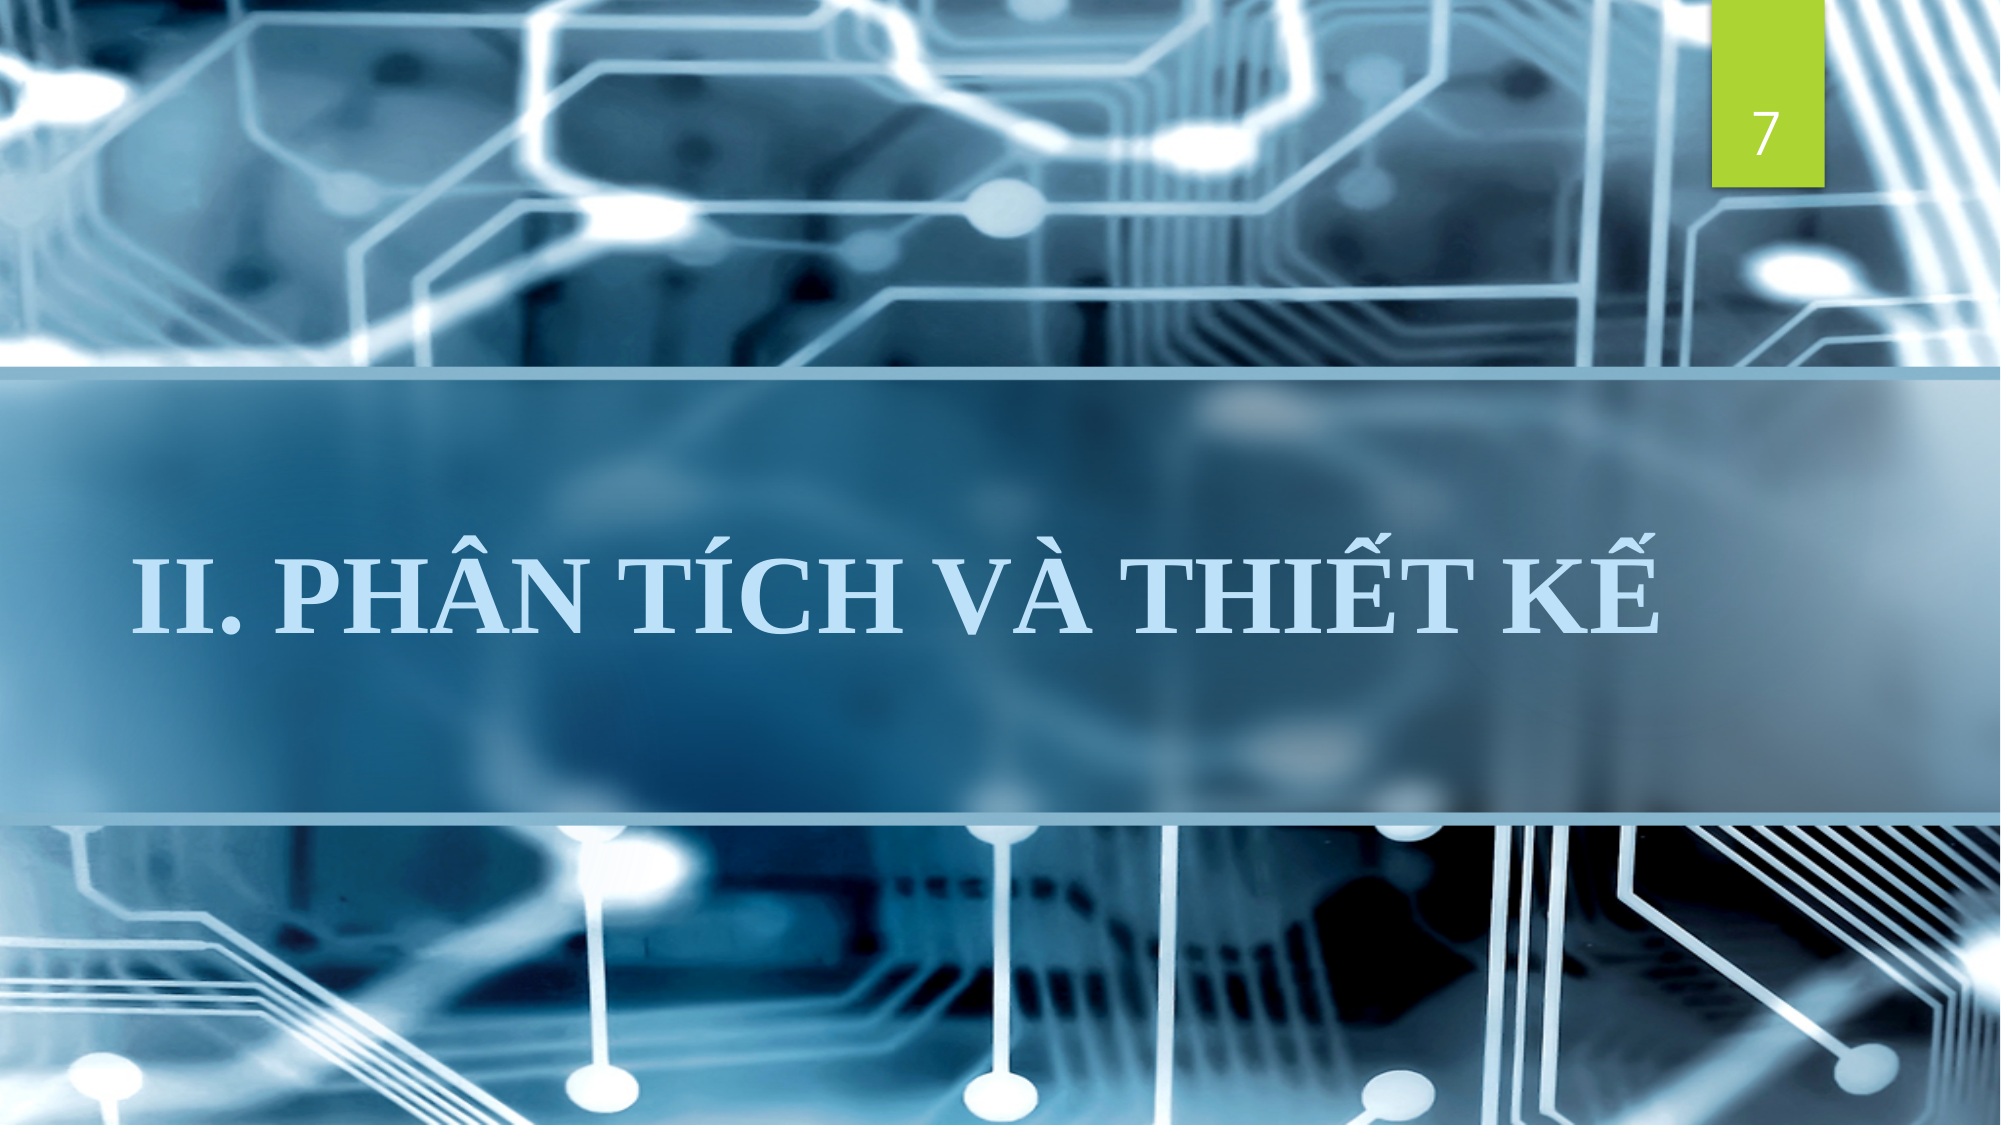

7
# II. PHÂN TÍCH VÀ THIẾT KẾ